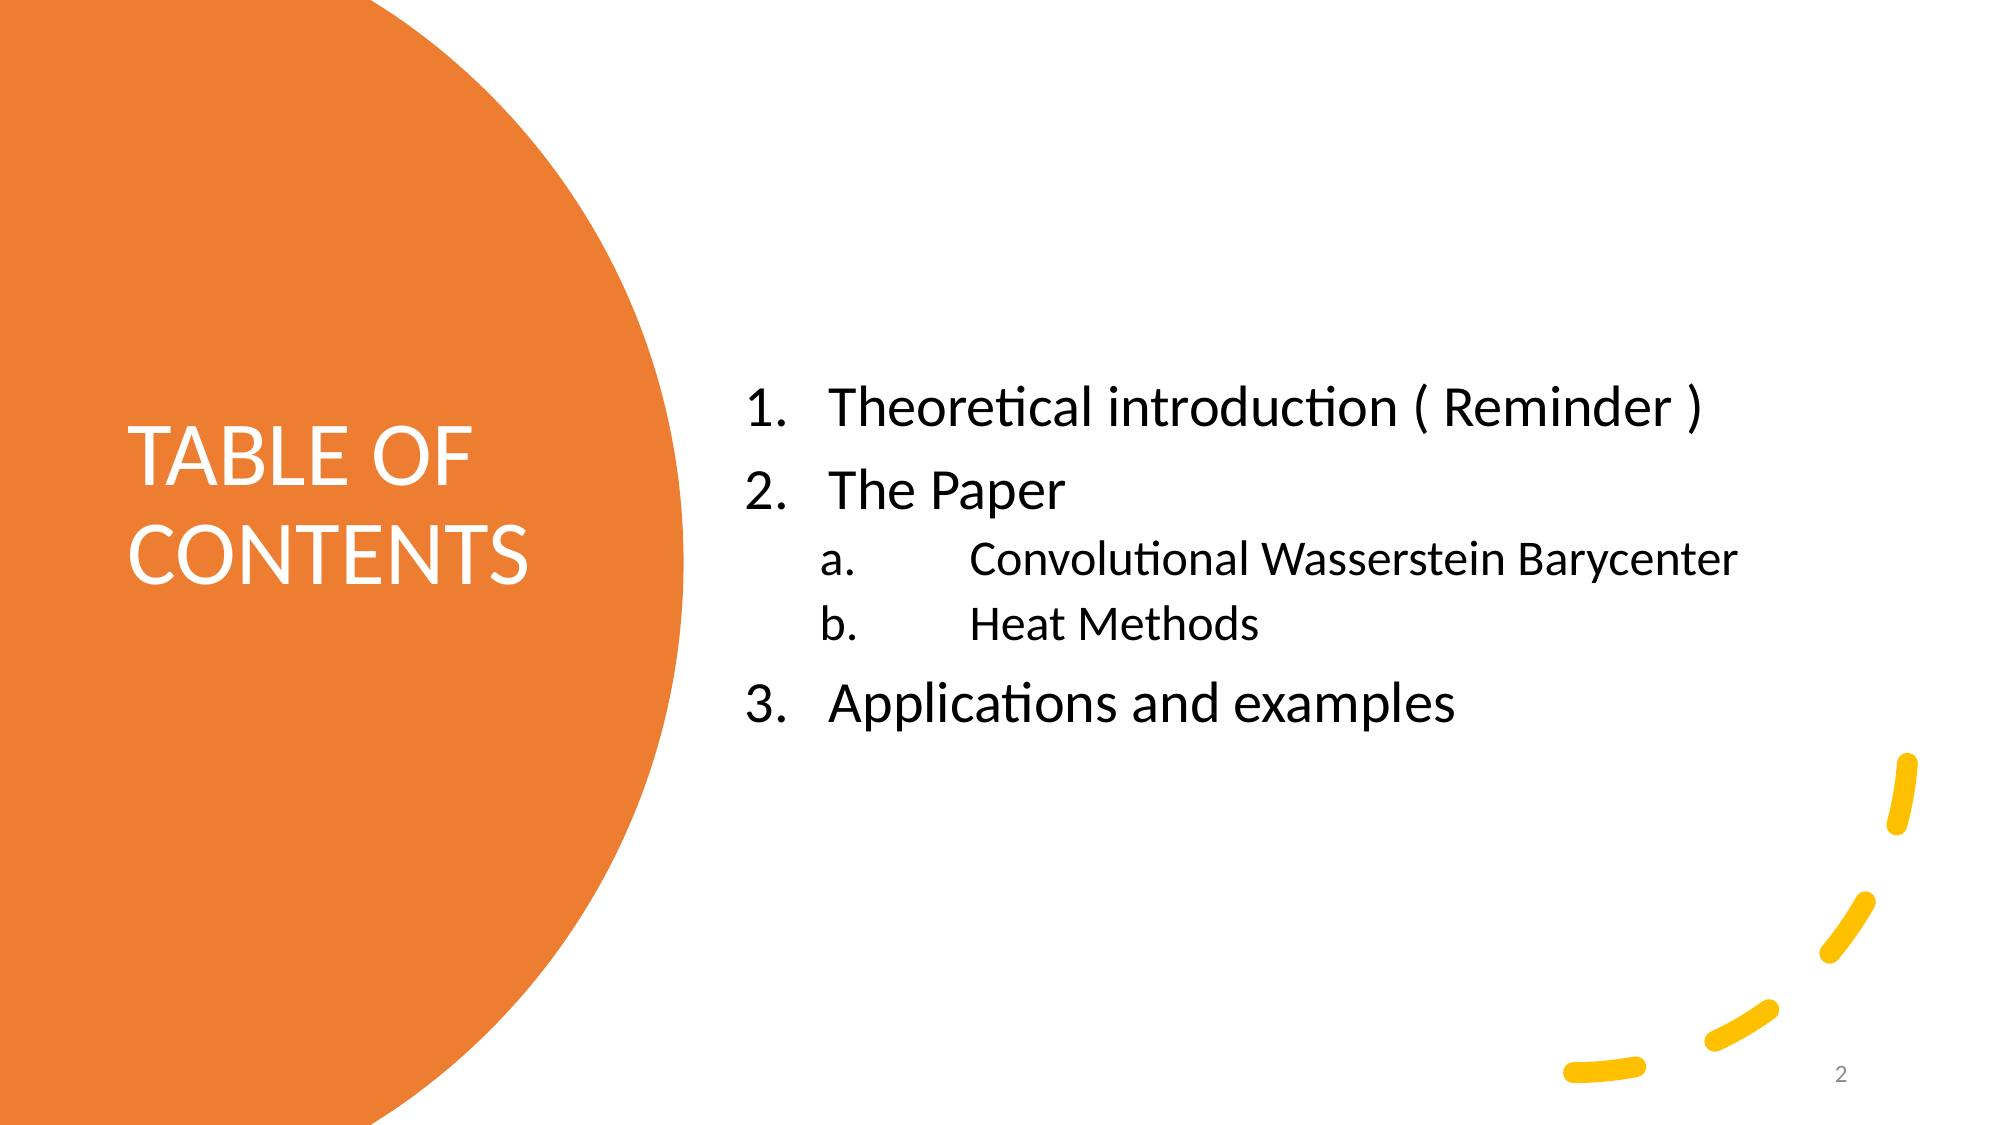

Theoretical introduction ( Reminder )
The Paper
a.	Convolutional Wasserstein Barycenter
b.	Heat Methods
Applications and examples
# TABLE OF CONTENTS

2